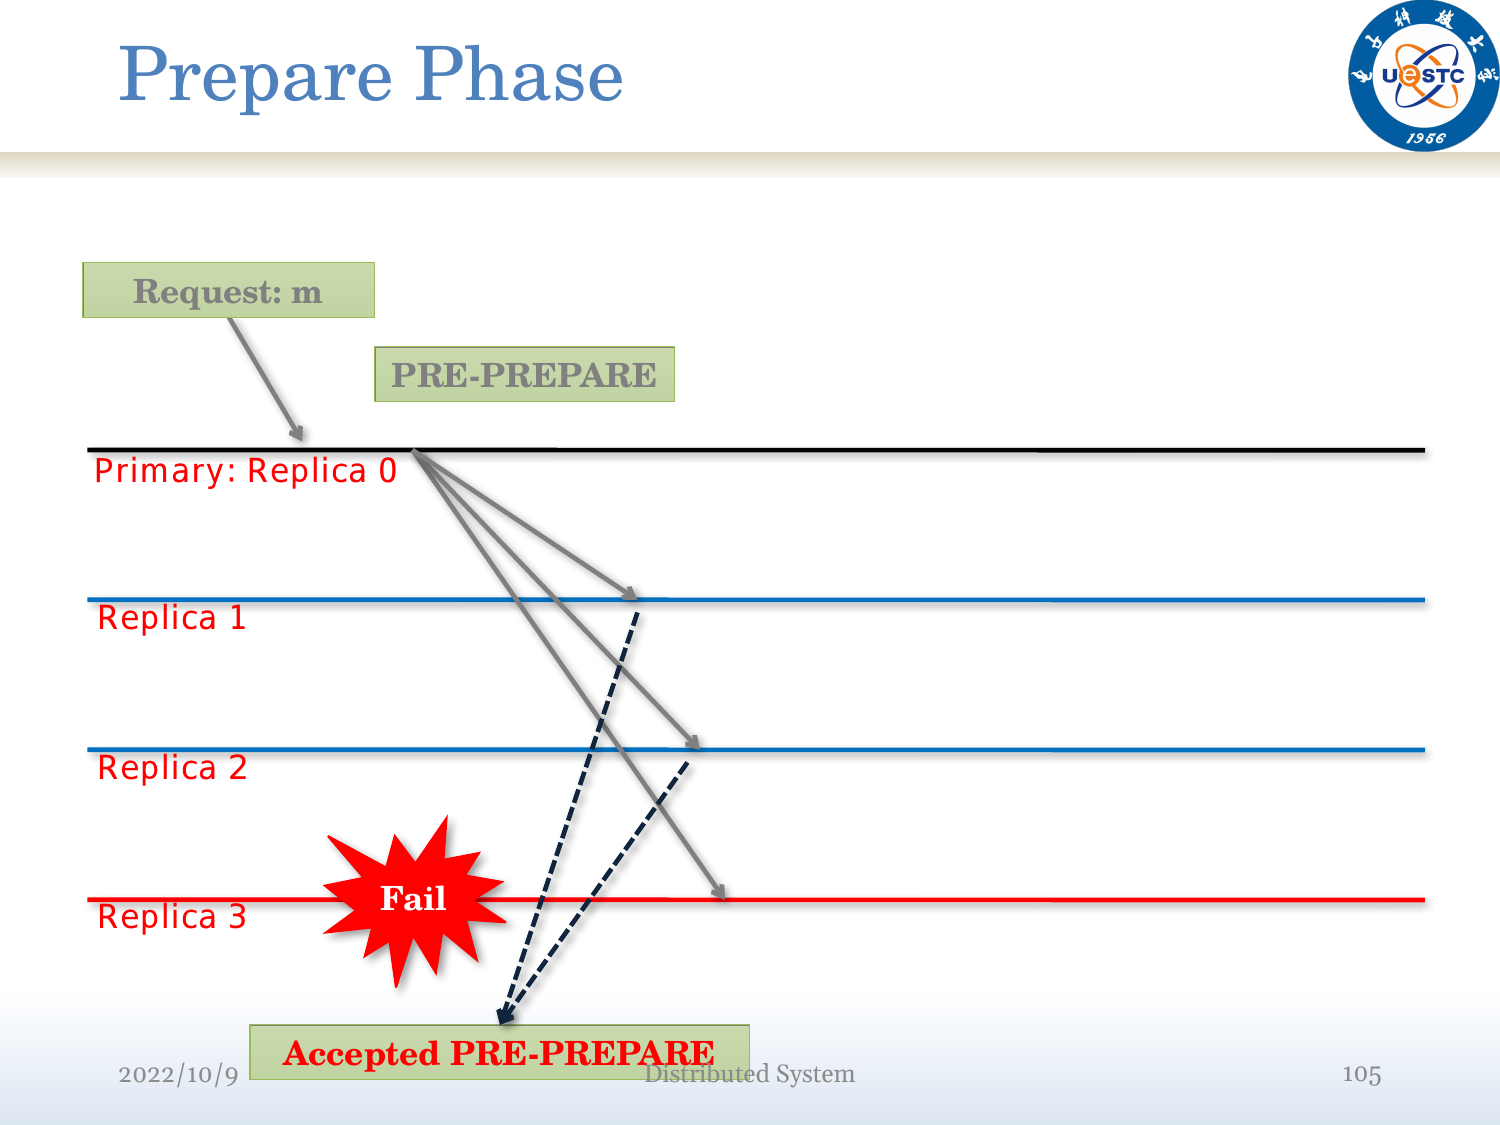

# Prepare Phase
Request: m
PRE-PREPARE
Primary: Replica 0
Replica 1
Replica 2
Fail
Replica 3
Accepted PRE-PREPARE
2022/10/9
Distributed System
105